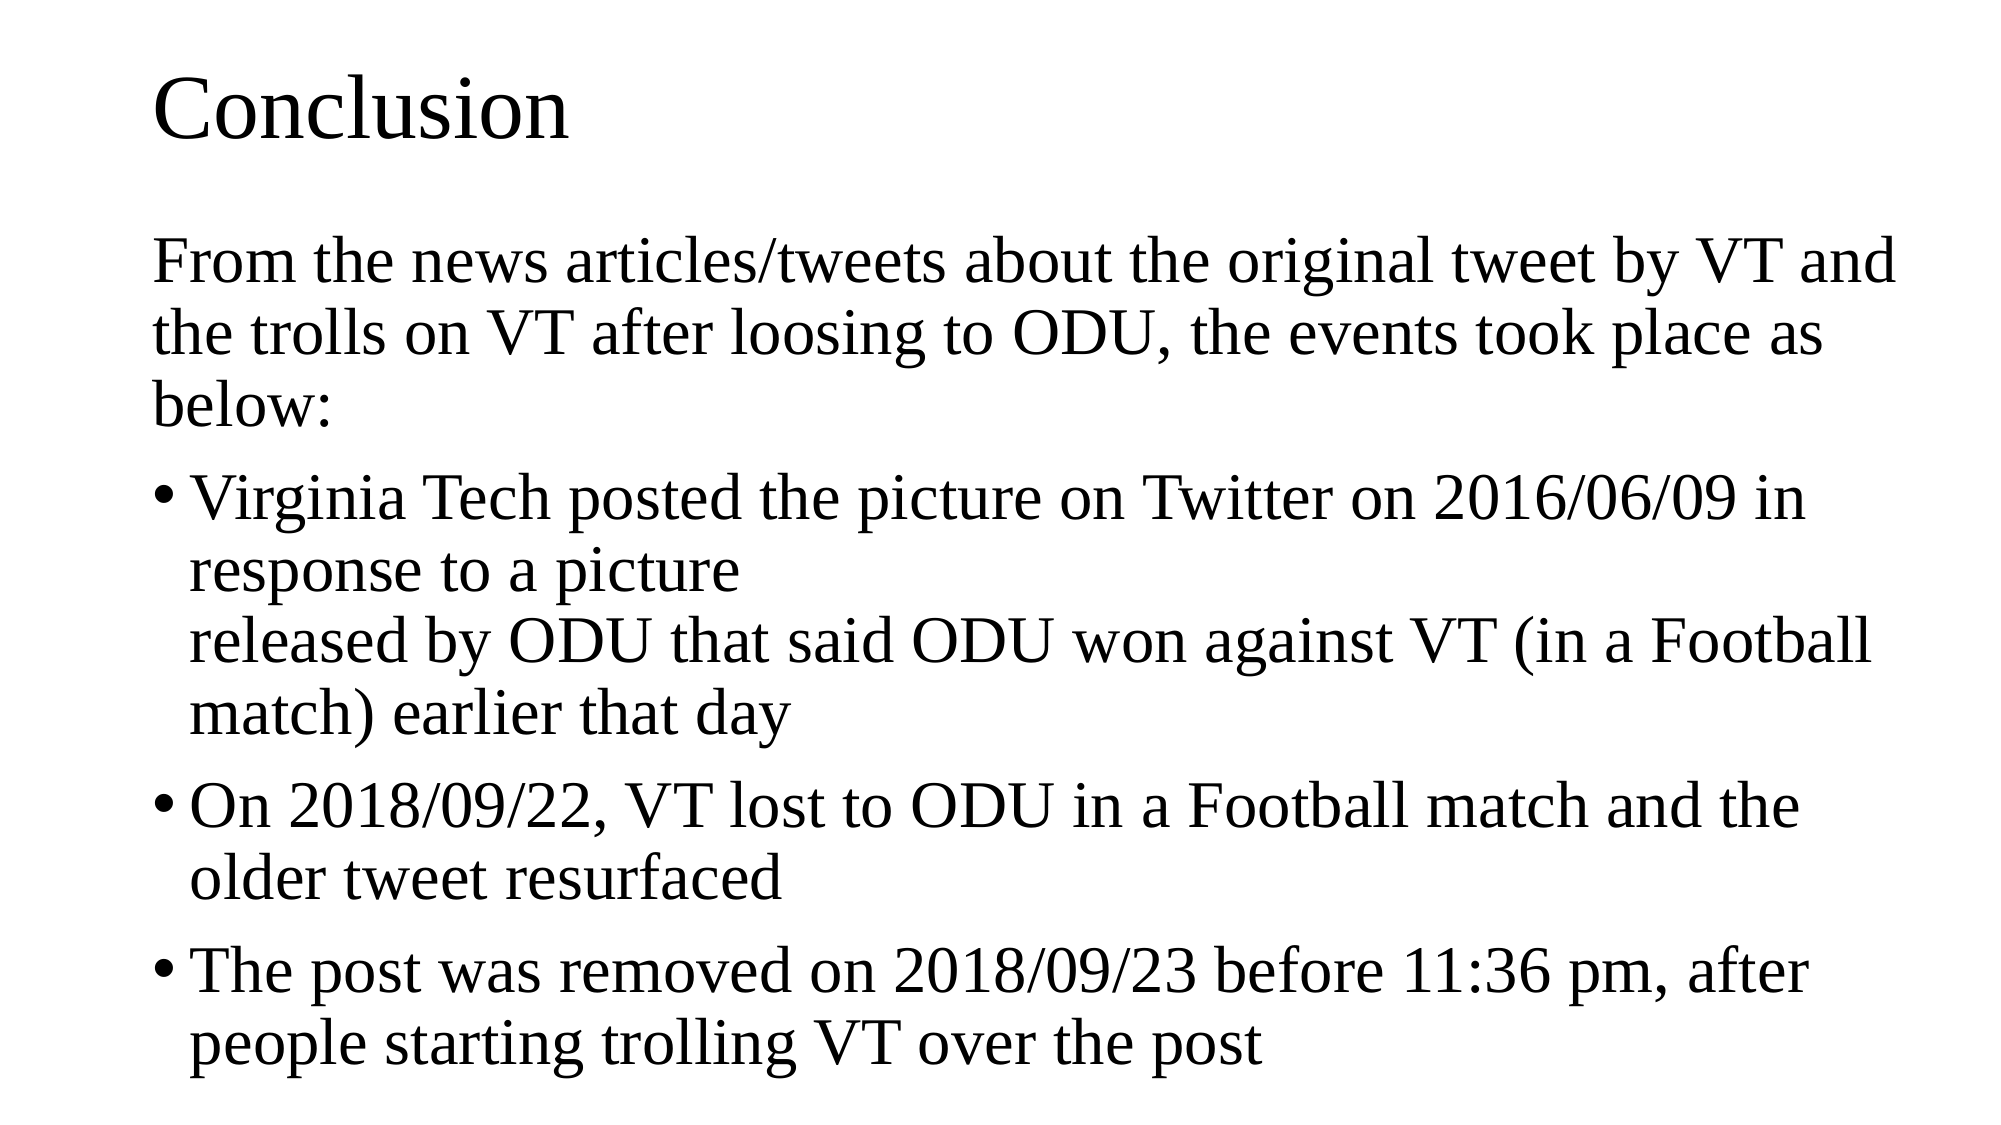

# Conclusion
From the news articles/tweets about the original tweet by VT and the trolls on VT after loosing to ODU, the events took place as below:
Virginia Tech posted the picture on Twitter on 2016/06/09 in response to a picture
released by ODU that said ODU won against VT (in a Football match) earlier that day
On 2018/09/22, VT lost to ODU in a Football match and the older tweet resurfaced
The post was removed on 2018/09/23 before 11:36 pm, after people starting trolling VT over the post